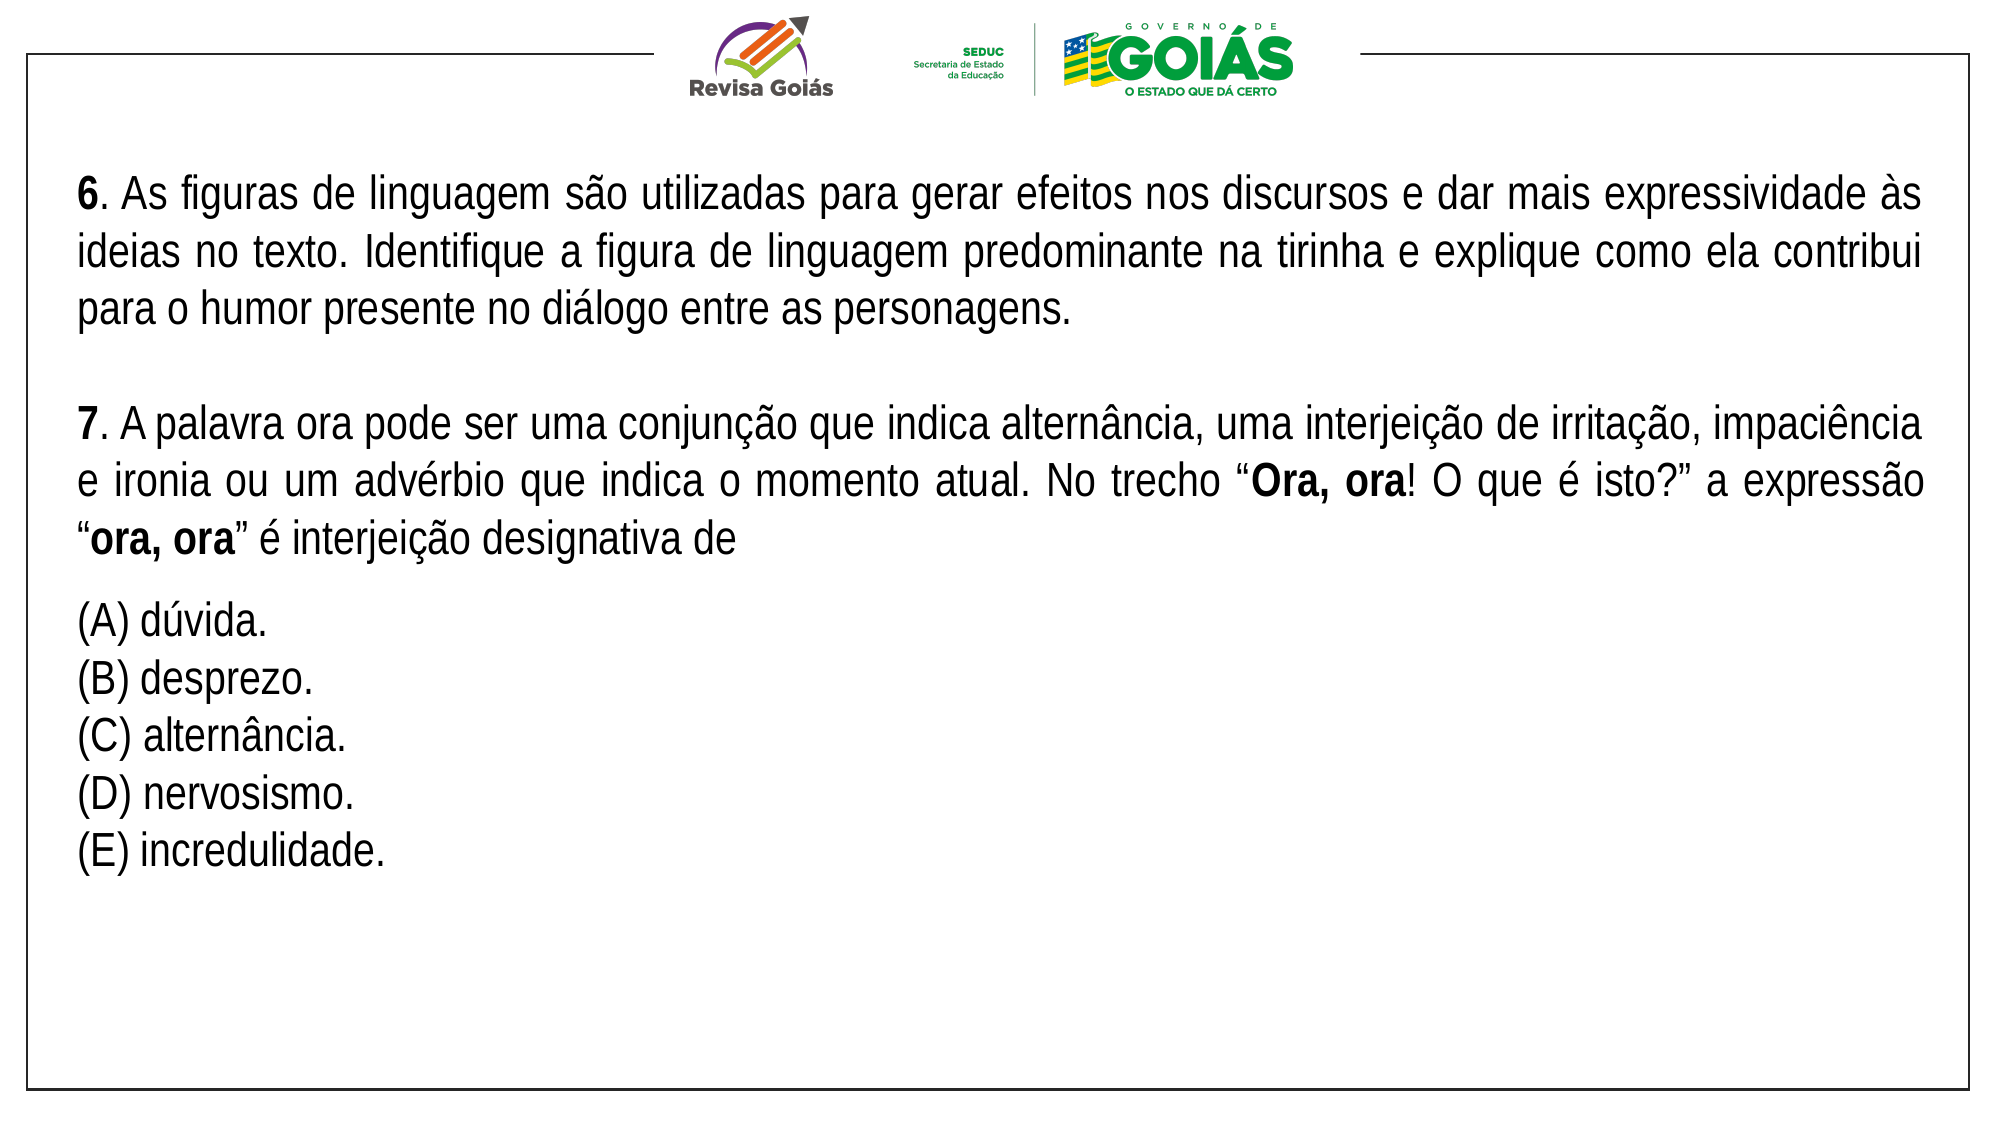

6. As figuras de linguagem são utilizadas para gerar efeitos nos discursos e dar mais expressividade às ideias no texto. Identifique a figura de linguagem predominante na tirinha e explique como ela contribui para o humor presente no diálogo entre as personagens.

7. A palavra ora pode ser uma conjunção que indica alternância, uma interjeição de irritação, impaciência e ironia ou um advérbio que indica o momento atual. No trecho “Ora, ora! O que é isto?” a expressão “ora, ora” é interjeição designativa de

(A) dúvida.
(B) desprezo.
(C) alternância.
(D) nervosismo.
(E) incredulidade.